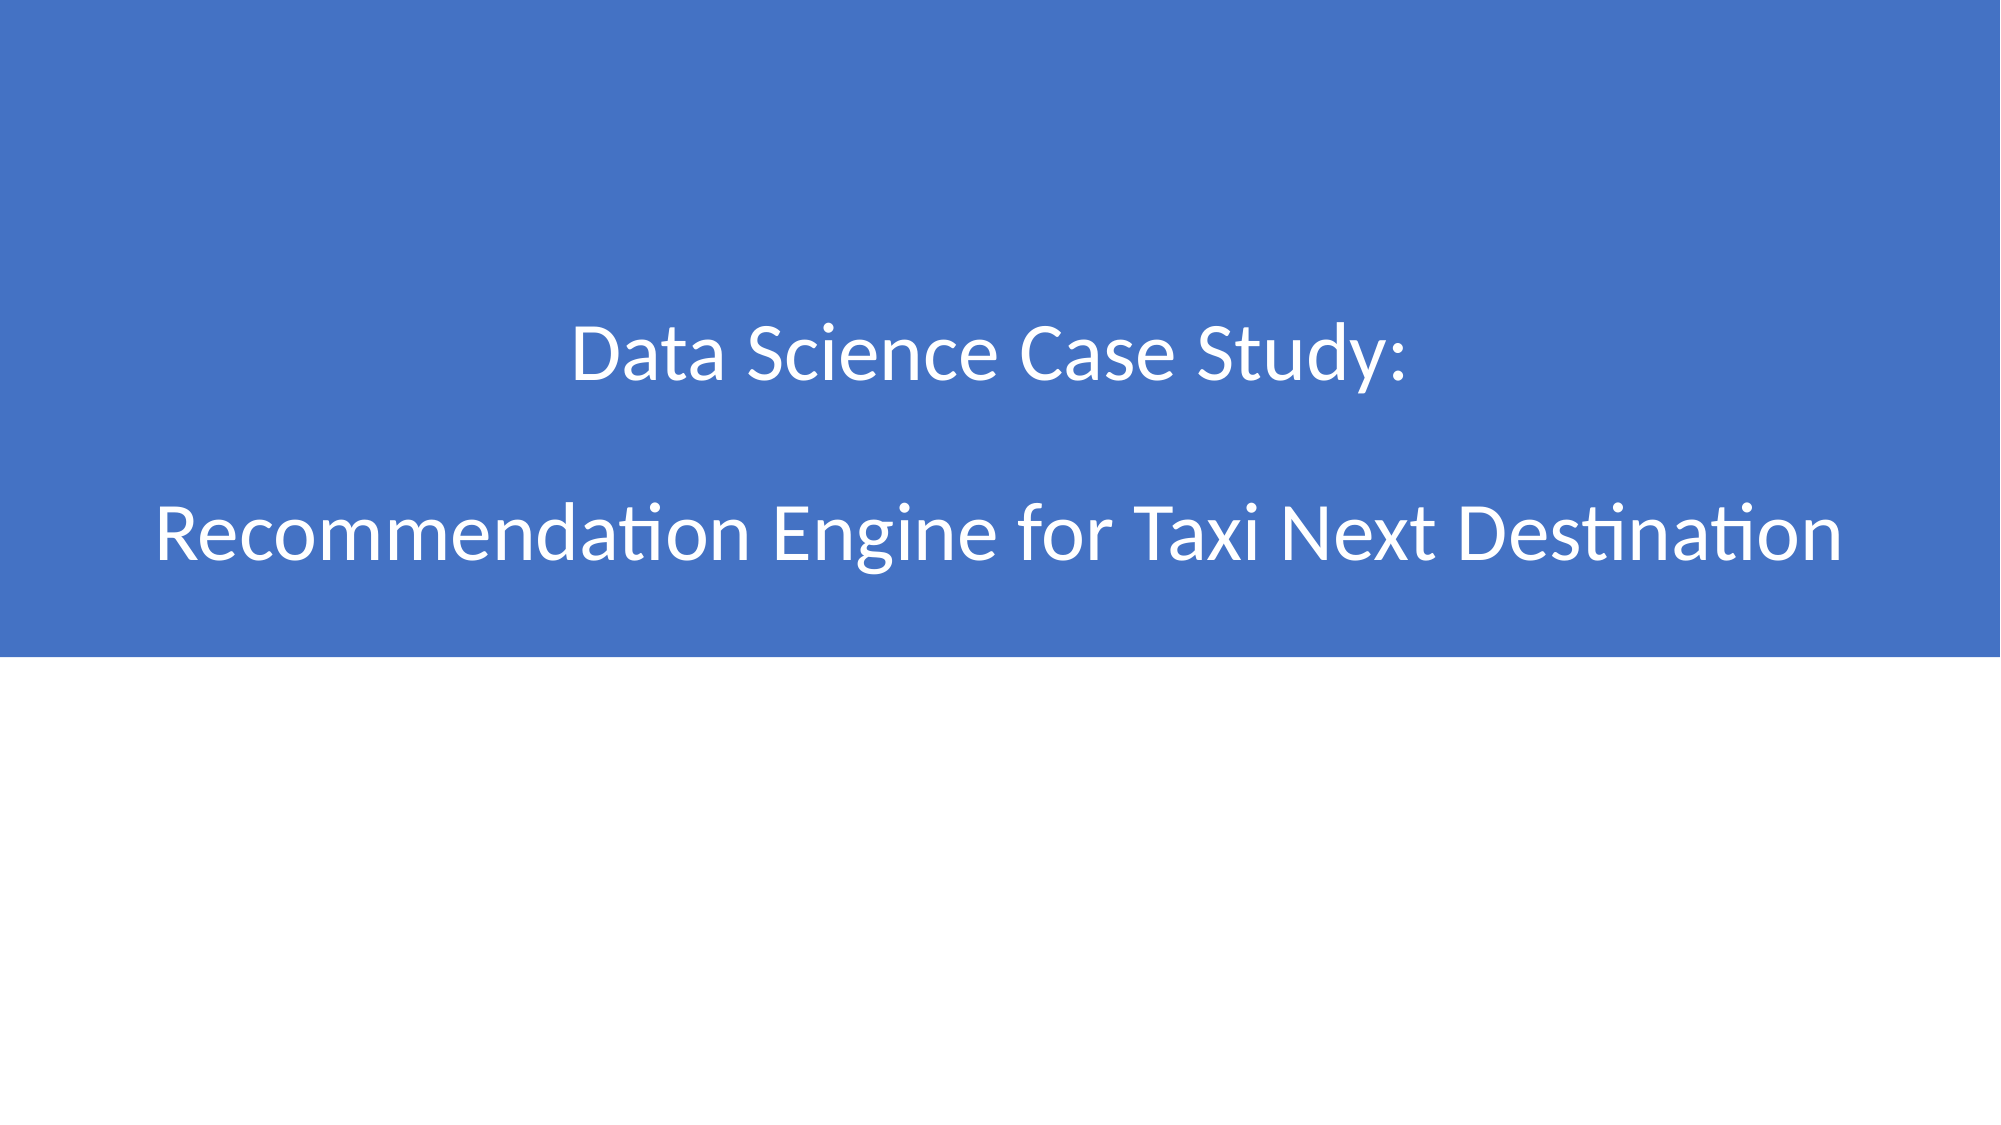

# Data Science Case Study: Recommendation Engine for Taxi Next Destination